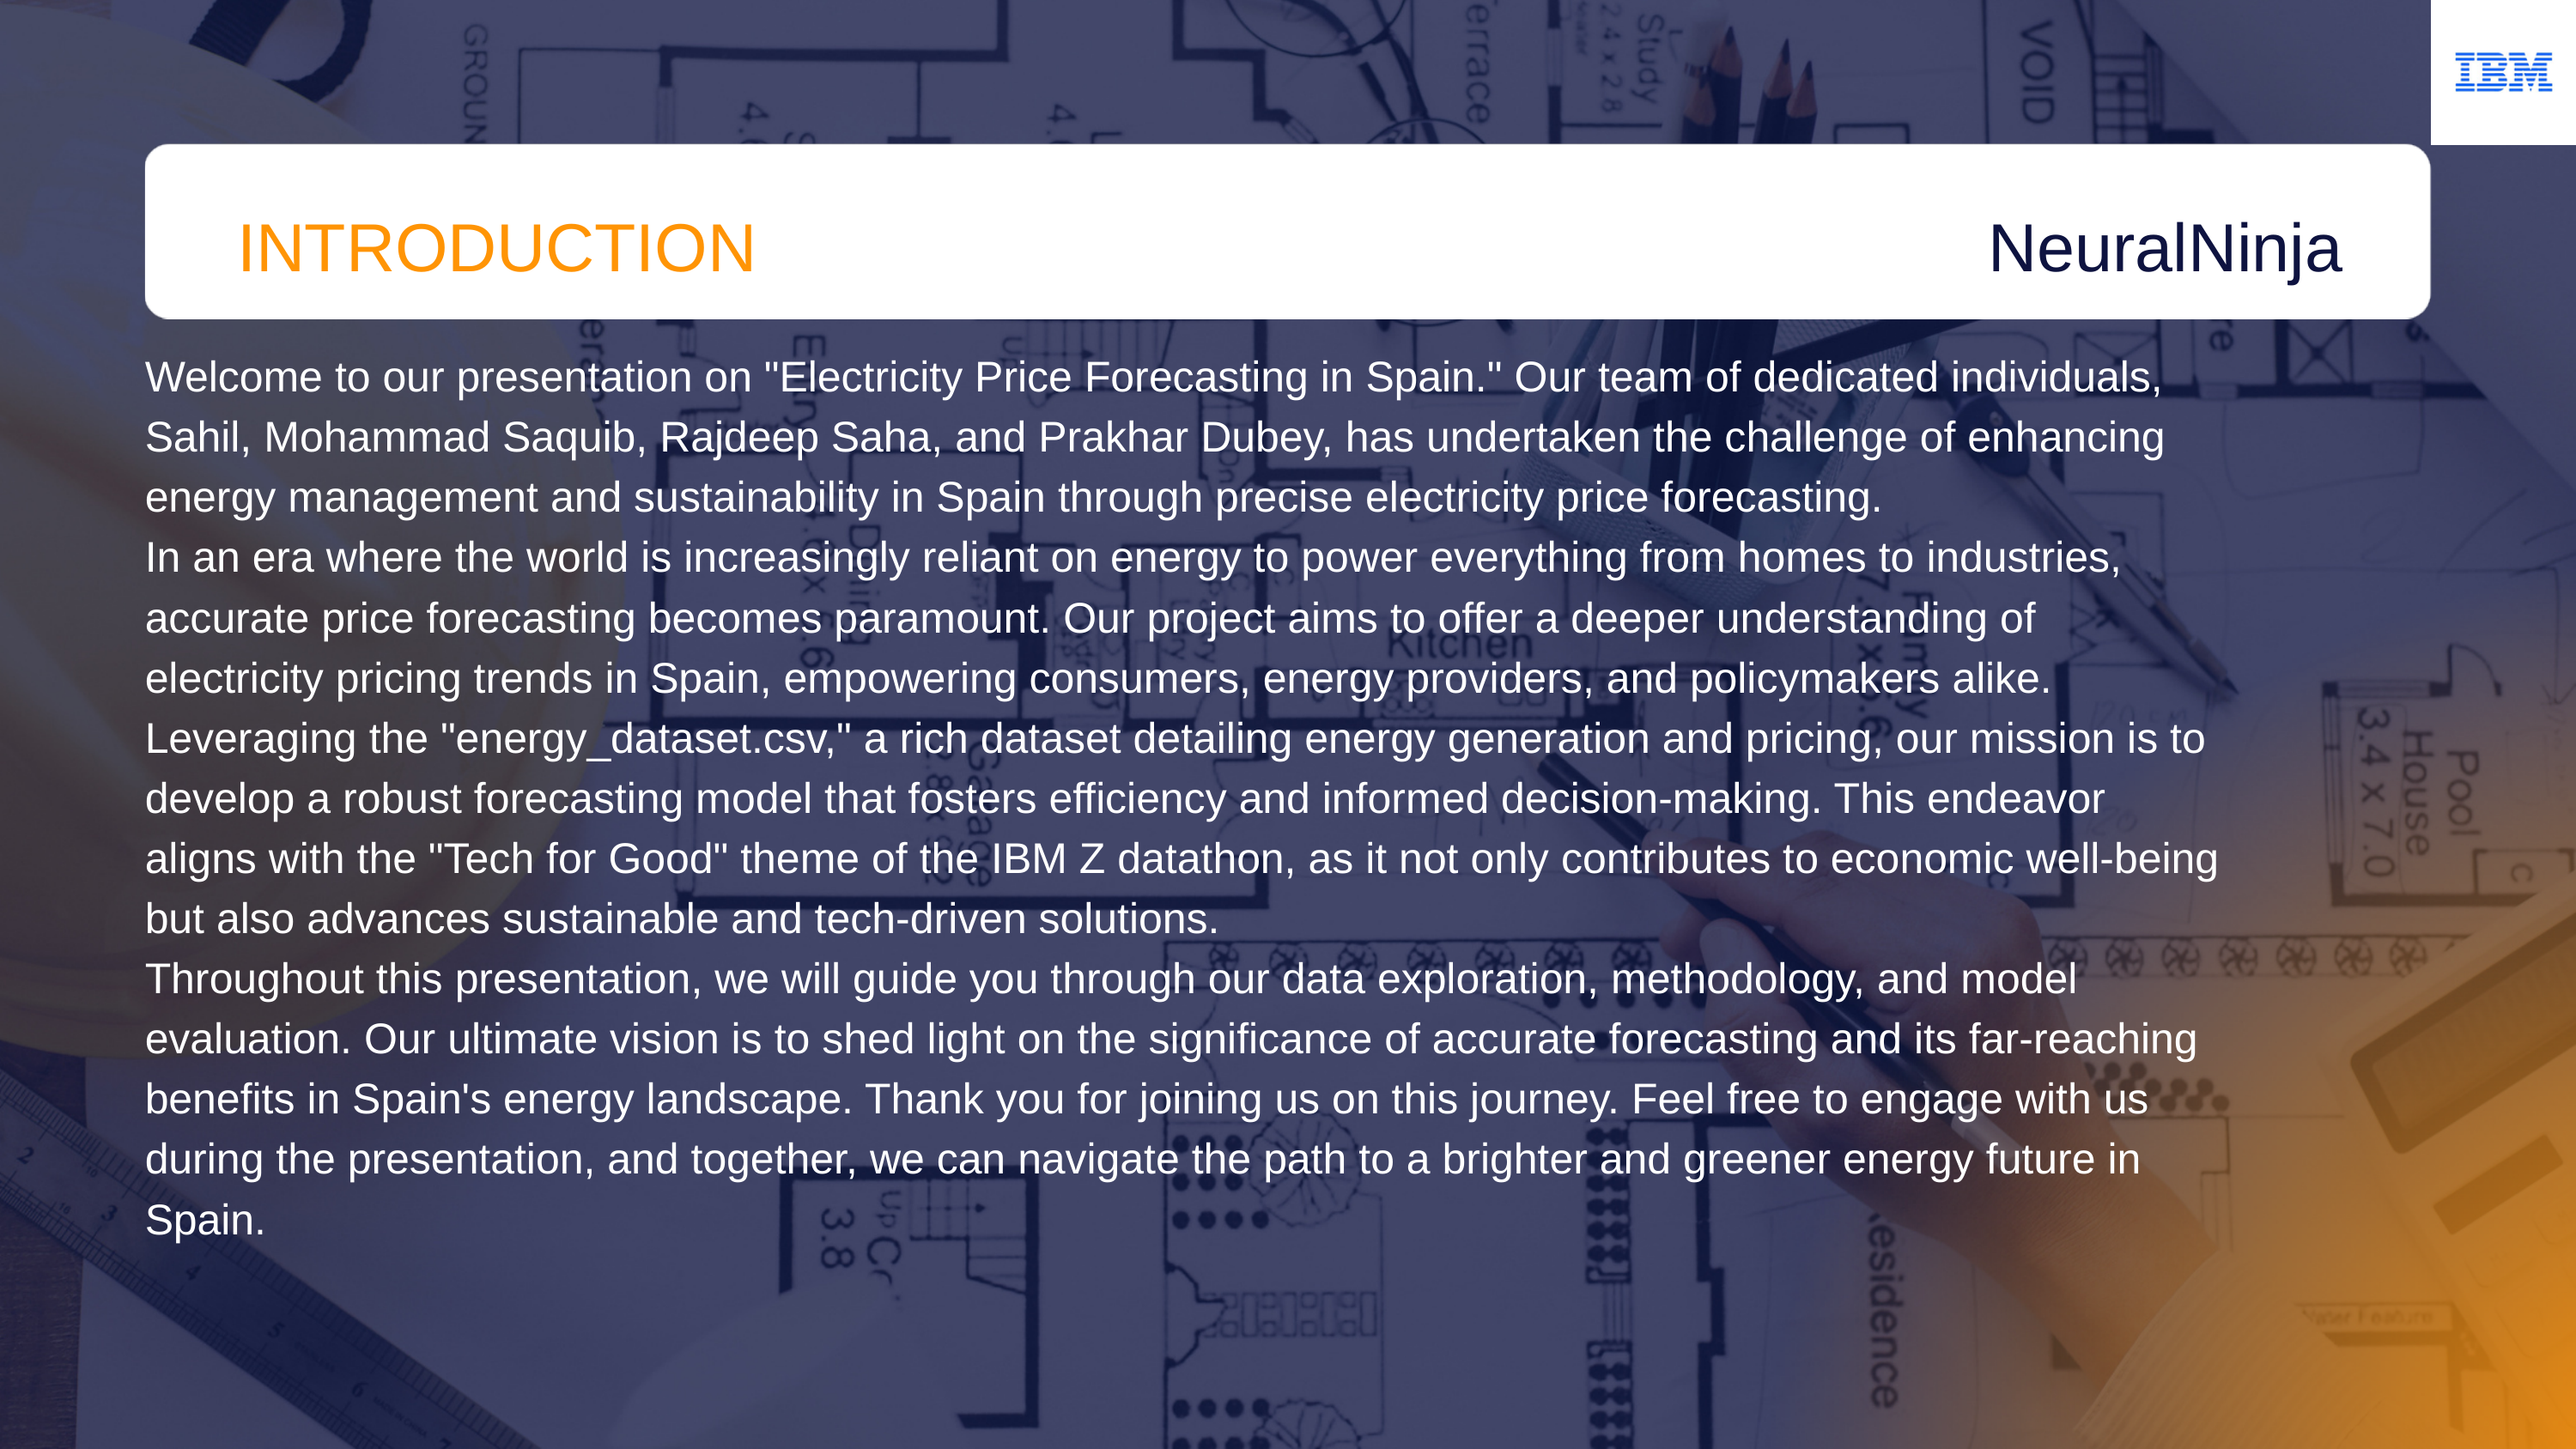

INTRODUCTION
NeuralNinja
Welcome to our presentation on "Electricity Price Forecasting in Spain." Our team of dedicated individuals, Sahil, Mohammad Saquib, Rajdeep Saha, and Prakhar Dubey, has undertaken the challenge of enhancing energy management and sustainability in Spain through precise electricity price forecasting.
In an era where the world is increasingly reliant on energy to power everything from homes to industries, accurate price forecasting becomes paramount. Our project aims to offer a deeper understanding of electricity pricing trends in Spain, empowering consumers, energy providers, and policymakers alike.
Leveraging the "energy_dataset.csv," a rich dataset detailing energy generation and pricing, our mission is to develop a robust forecasting model that fosters efficiency and informed decision-making. This endeavor aligns with the "Tech for Good" theme of the IBM Z datathon, as it not only contributes to economic well-being but also advances sustainable and tech-driven solutions.
Throughout this presentation, we will guide you through our data exploration, methodology, and model evaluation. Our ultimate vision is to shed light on the significance of accurate forecasting and its far-reaching benefits in Spain's energy landscape. Thank you for joining us on this journey. Feel free to engage with us during the presentation, and together, we can navigate the path to a brighter and greener energy future in Spain.